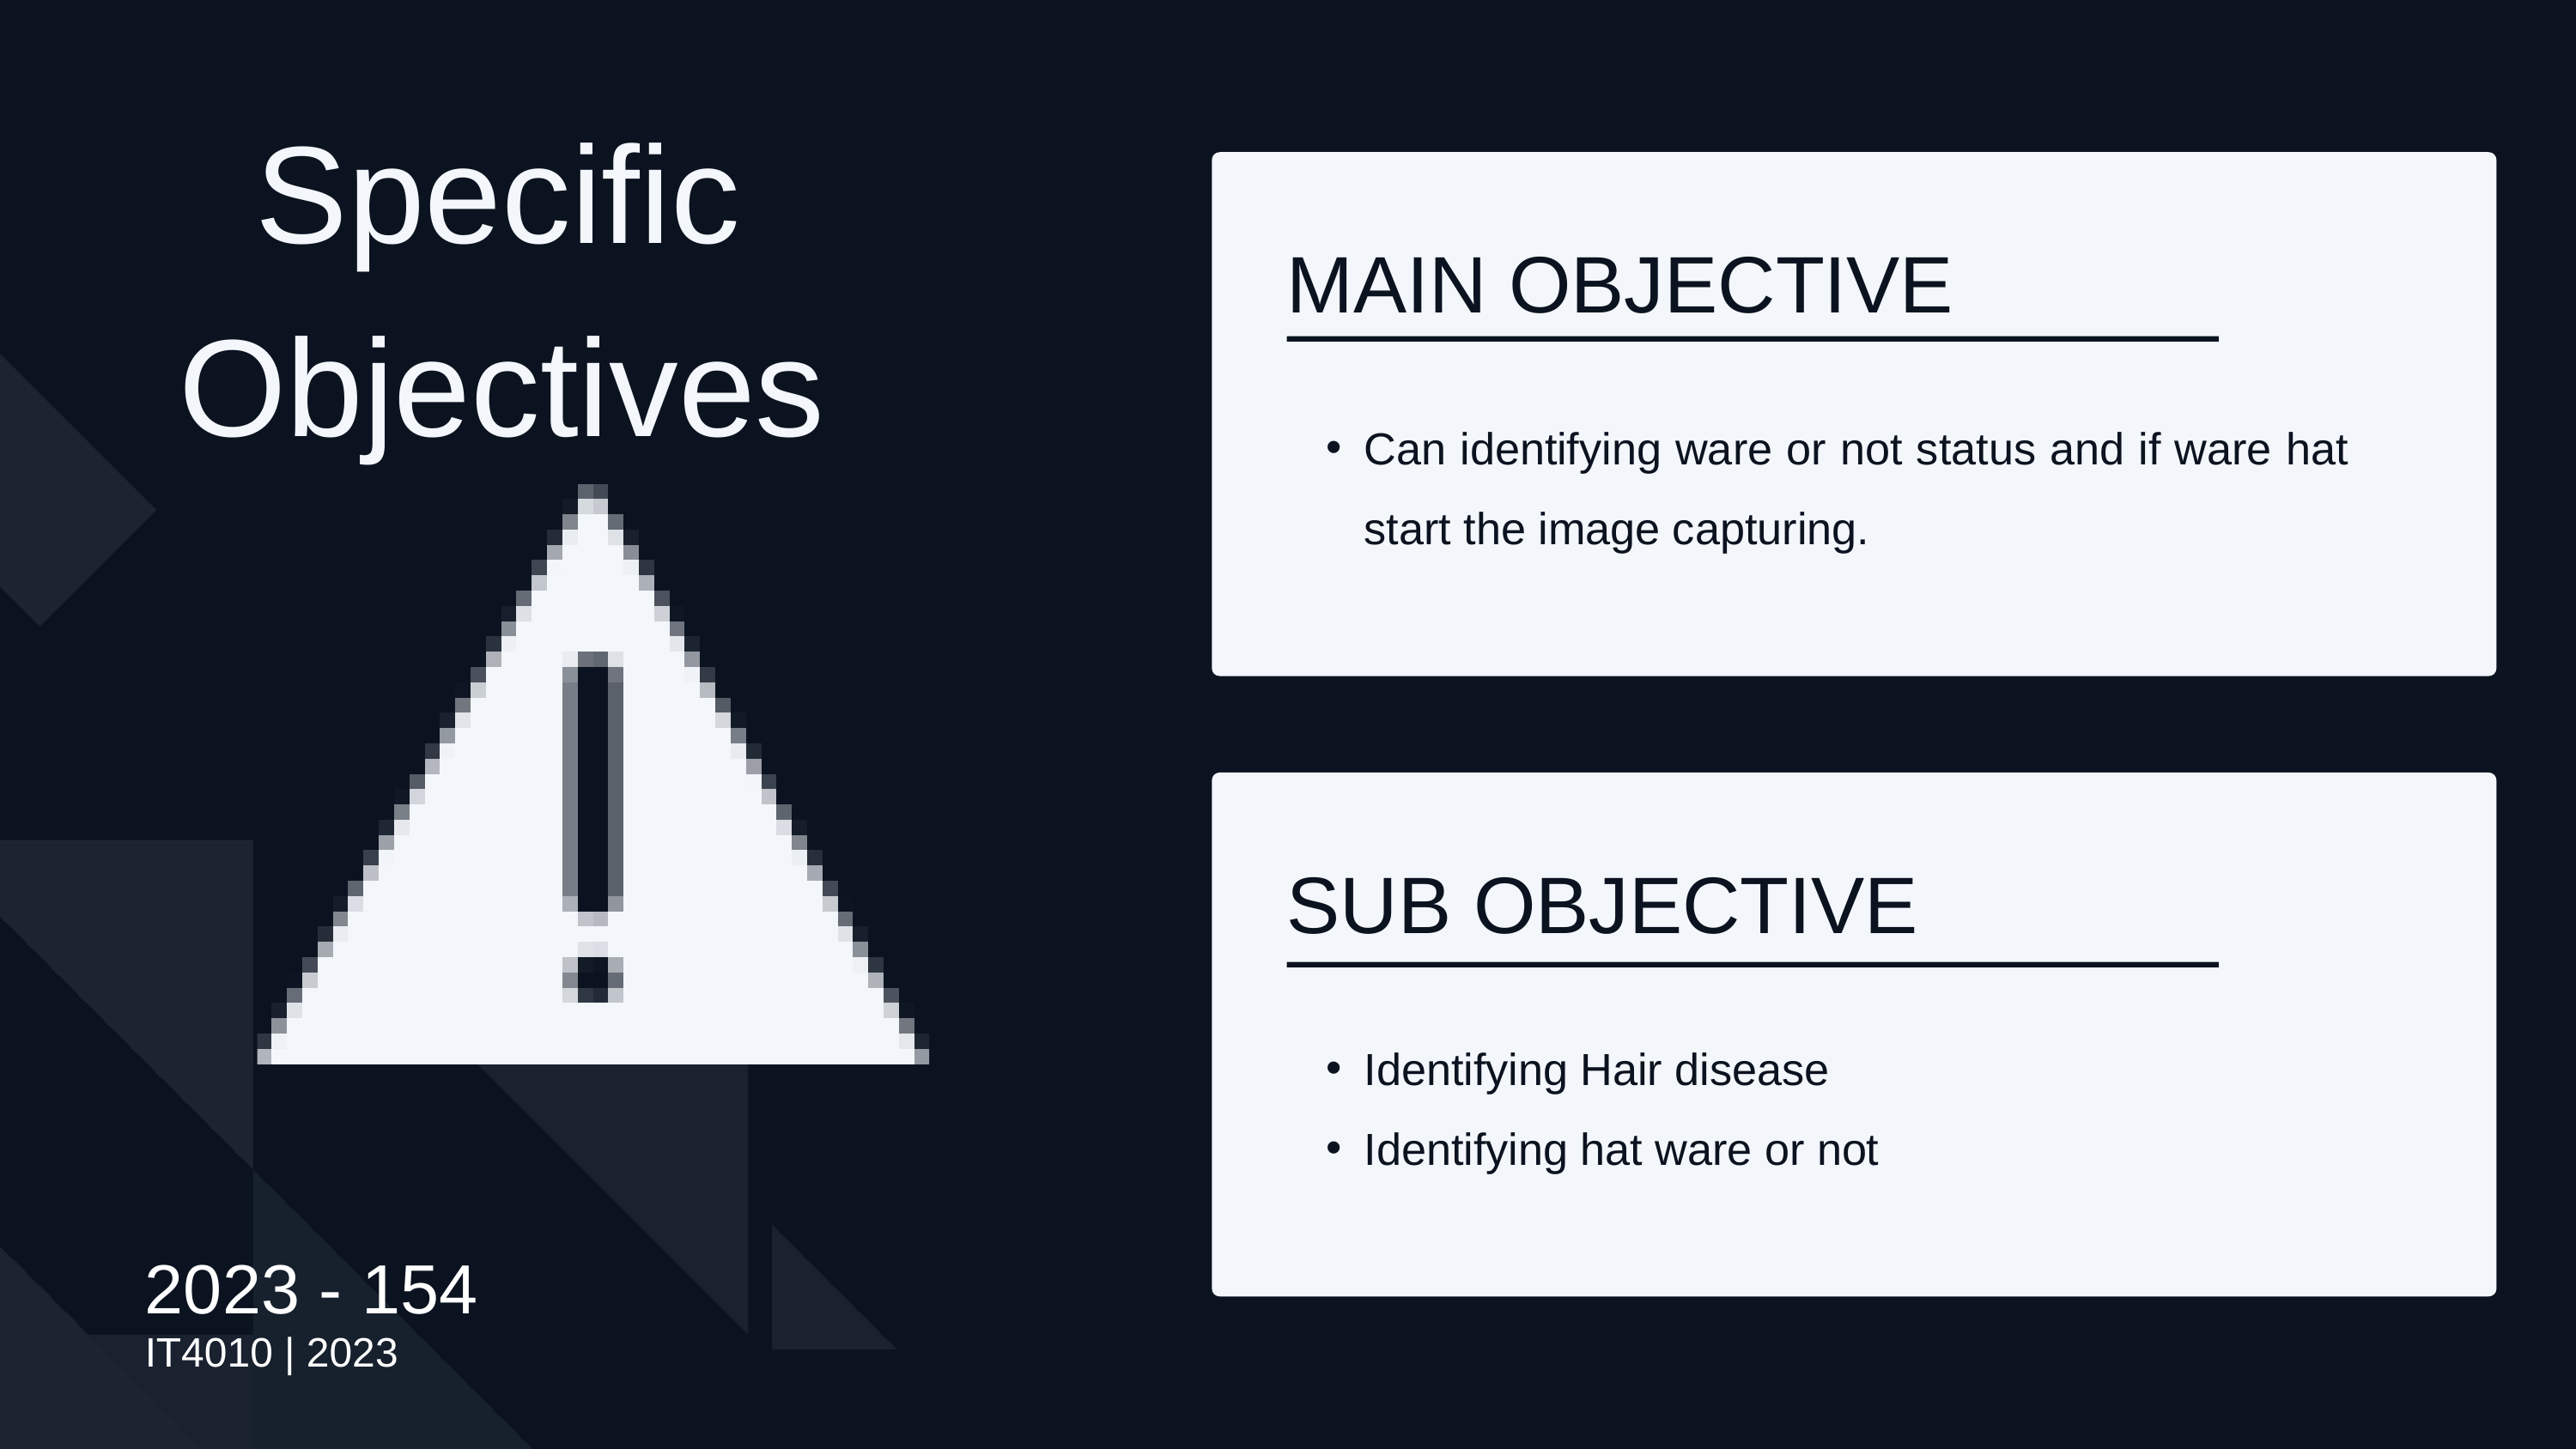

Specific Objectives
MAIN OBJECTIVE​

Can identifying ware or not status and if ware hat start the image capturing.

SUB OBJECTIVE​

Identifying Hair disease
Identifying hat ware or not
2023 - 154
IT4010 | 2023